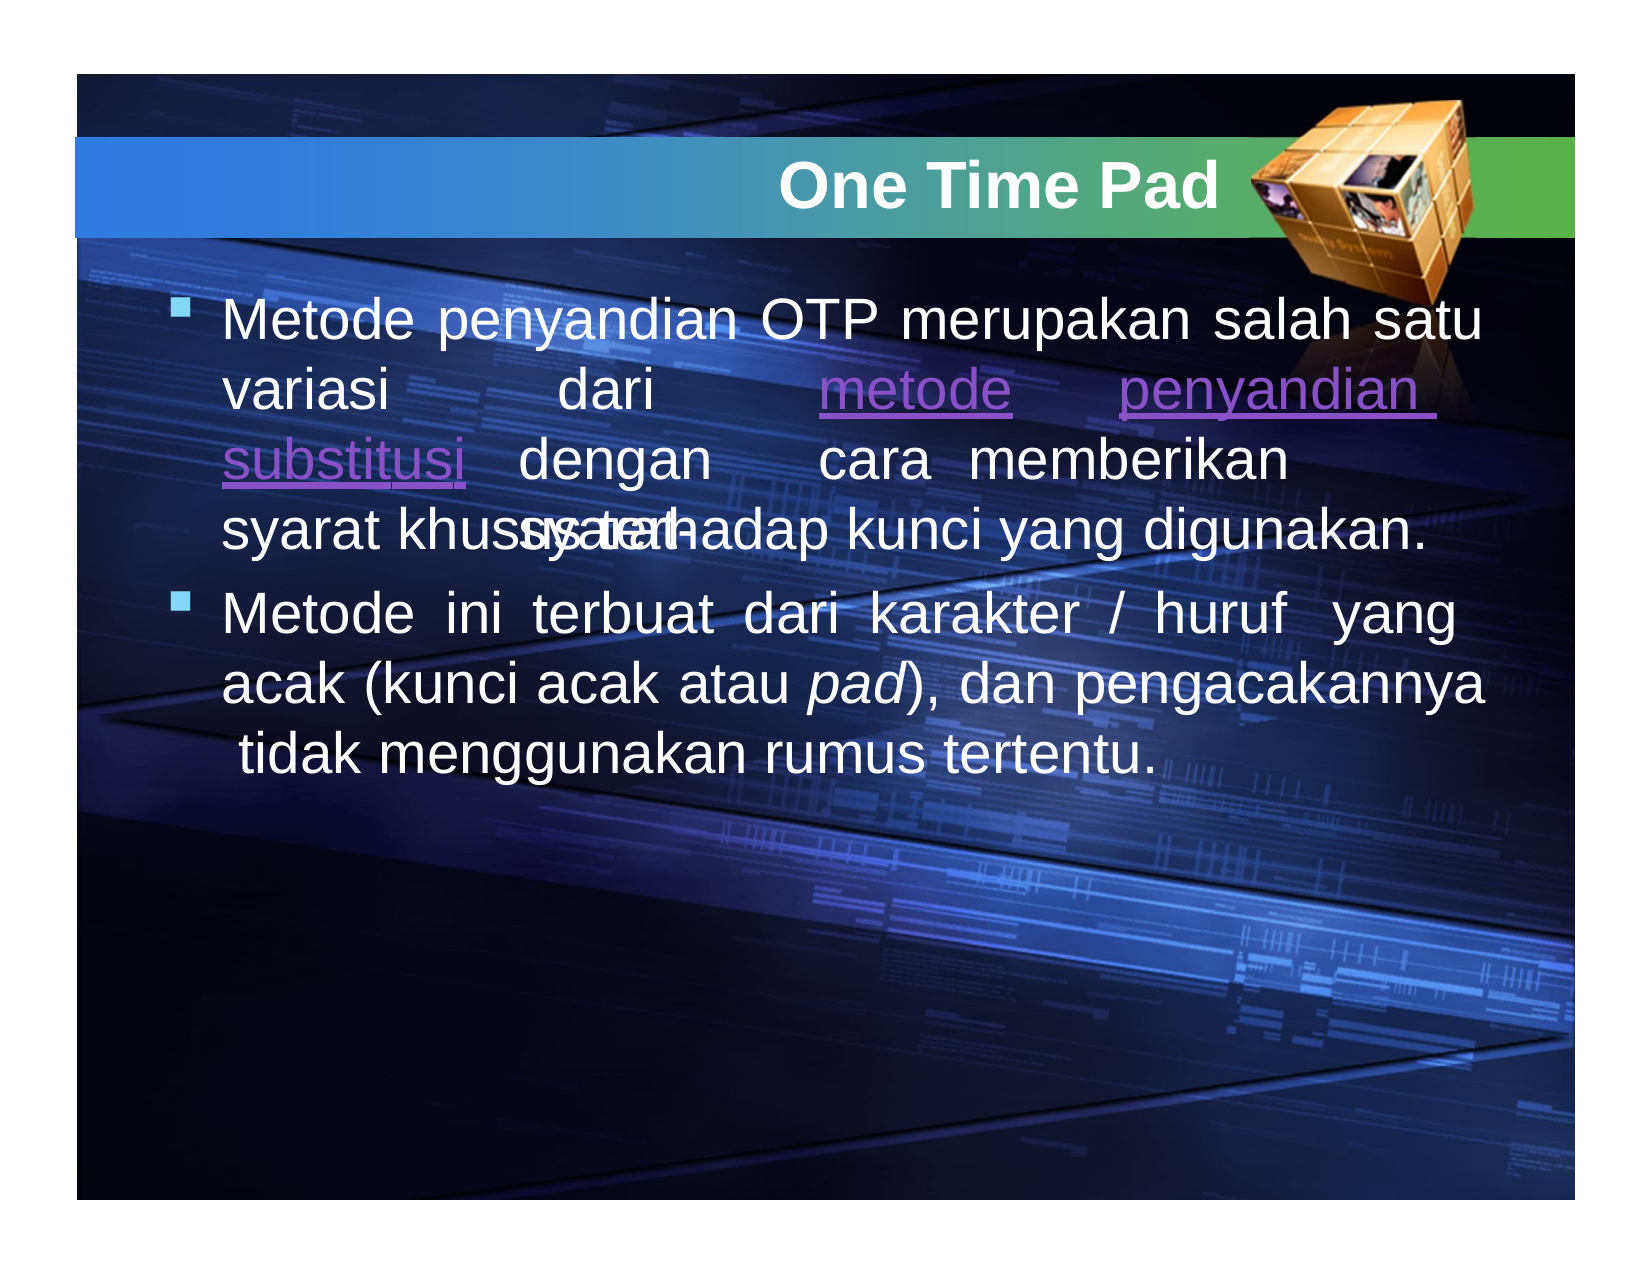

# One Time Pad
Metode penyandian OTP merupakan salah satu
variasi  substitusi
dari		metode	penyandian  dengan	cara	memberikan	syarat-
syarat khusus terhadap kunci yang digunakan.
Metode ini terbuat dari karakter / huruf yang  acak (kunci acak atau pad), dan pengacakannya  tidak menggunakan rumus tertentu.